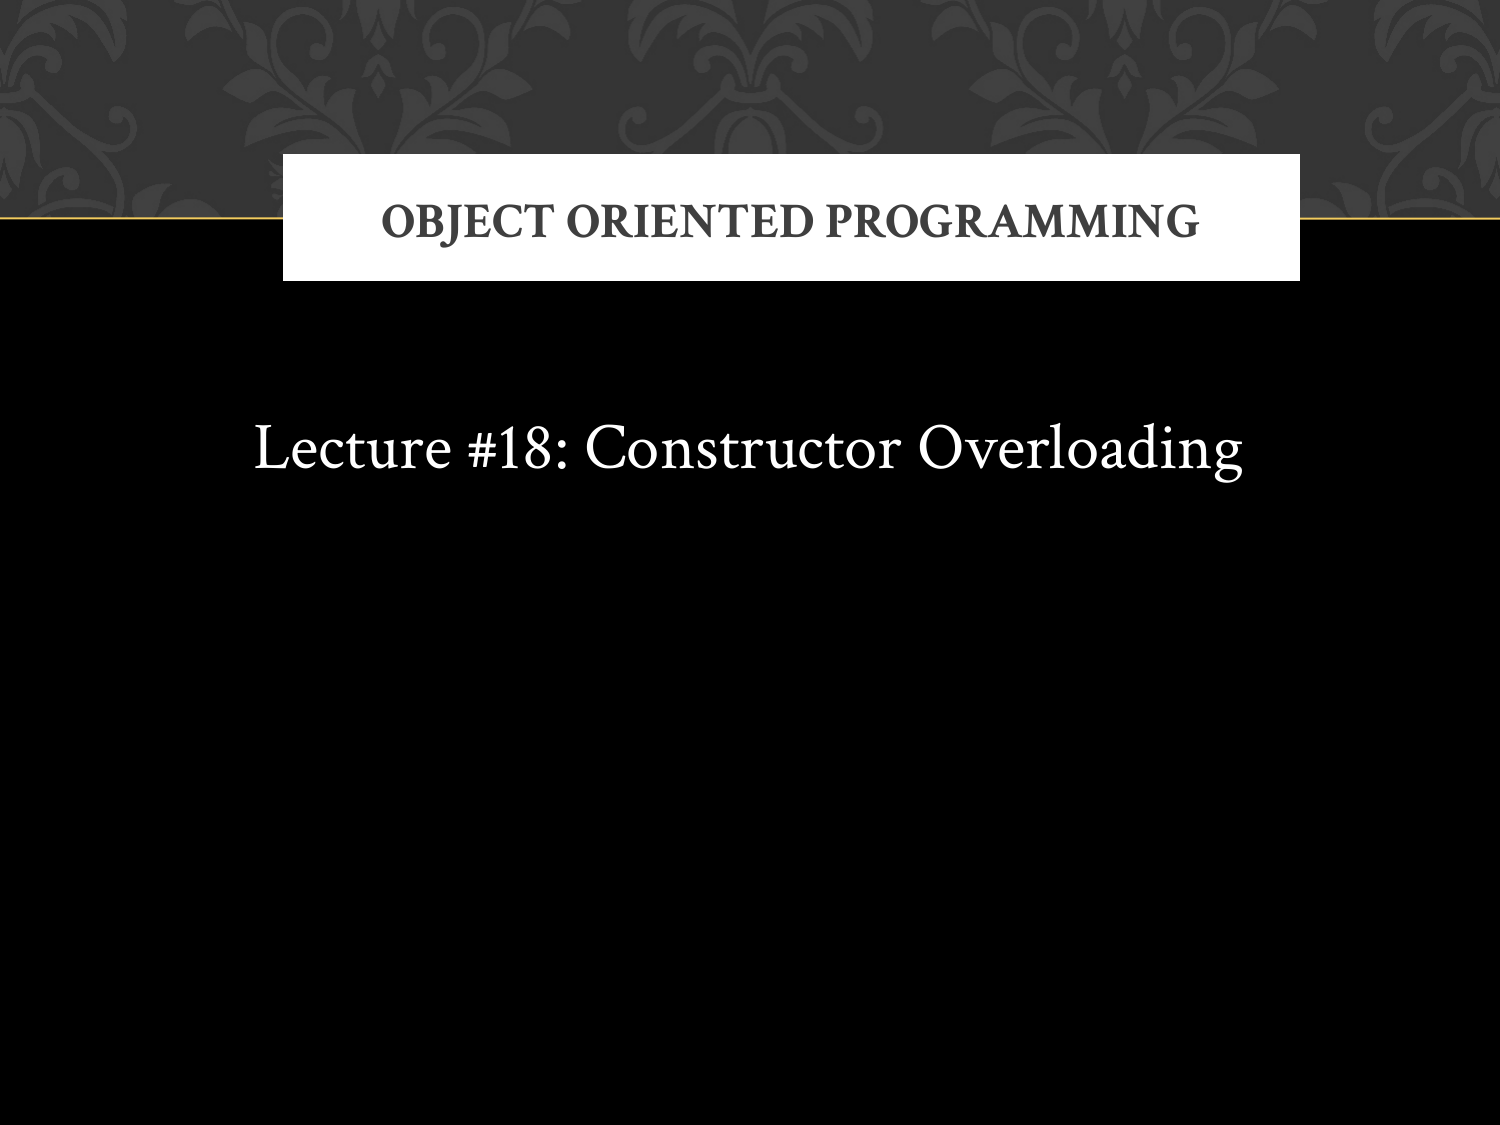

# OBJECT ORIENTED PROGRAMMING

Lecture #18: Constructor Overloading